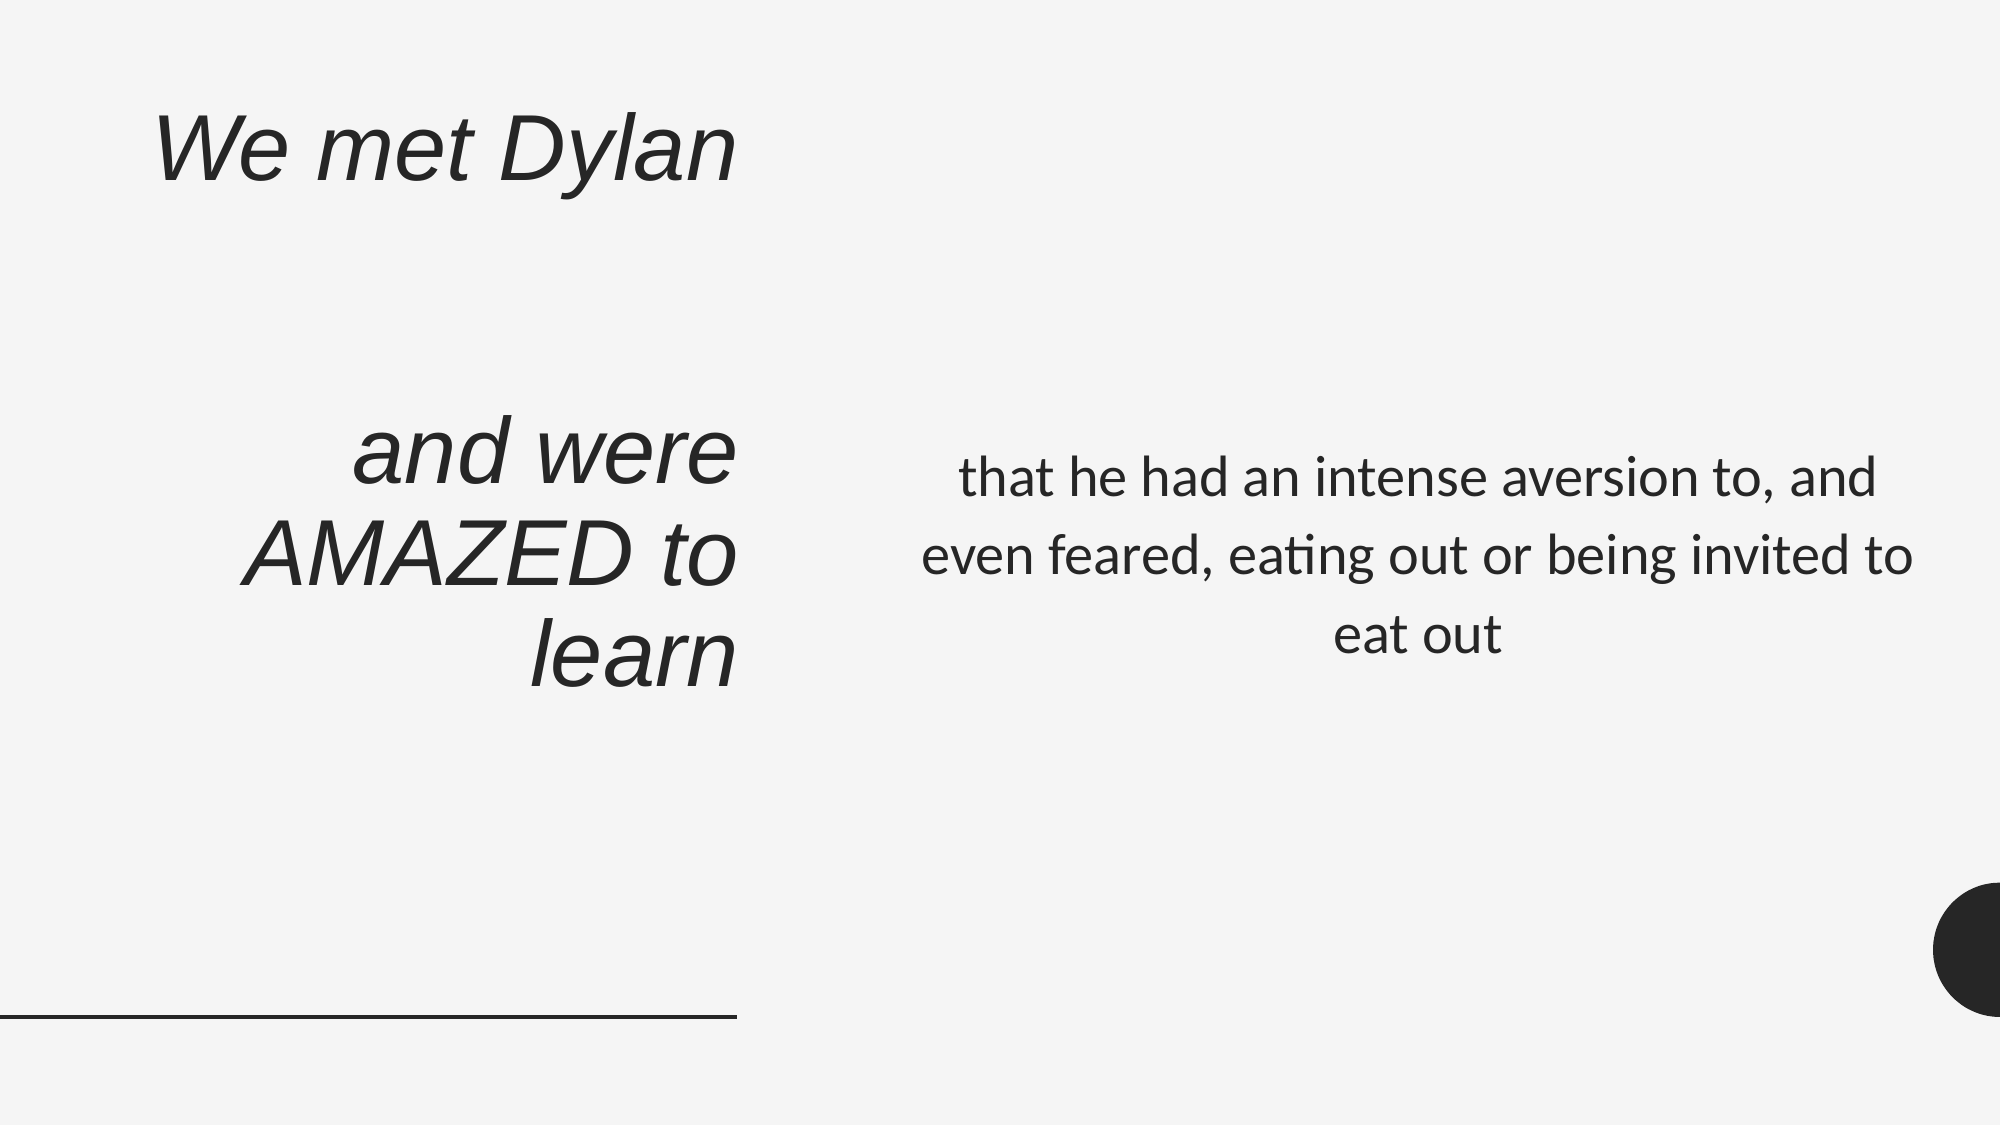

# We met Dylan and were AMAZED to learn
that he had an intense aversion to, and even feared, eating out or being invited to eat out